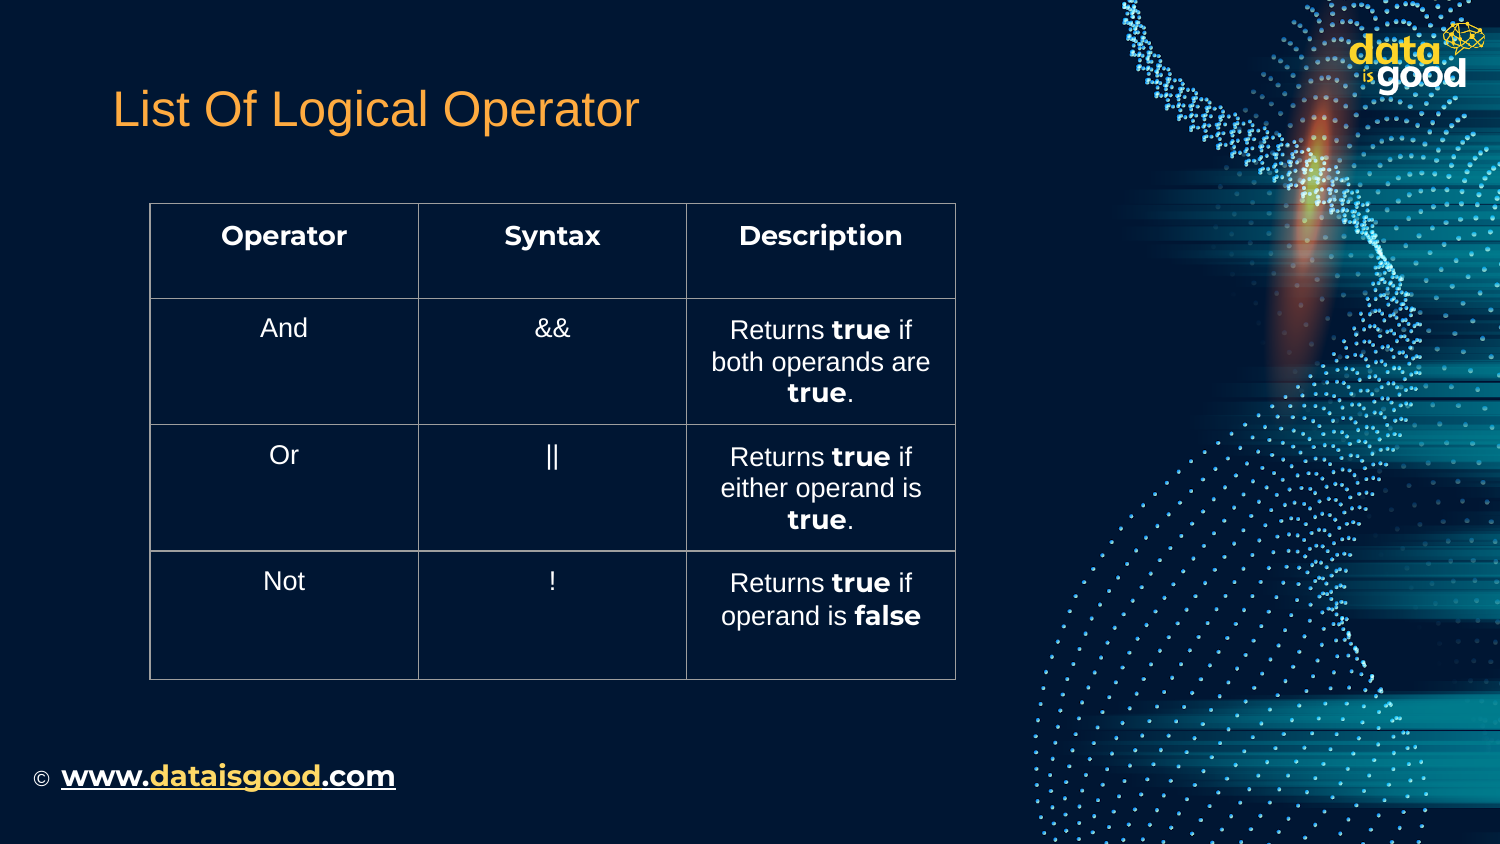

# List Of Logical Operator
| Operator | Syntax | Description |
| --- | --- | --- |
| And | && | Returns true if both operands are true. |
| Or | || | Returns true if either operand is true. |
| Not | ! | Returns true if operand is false |